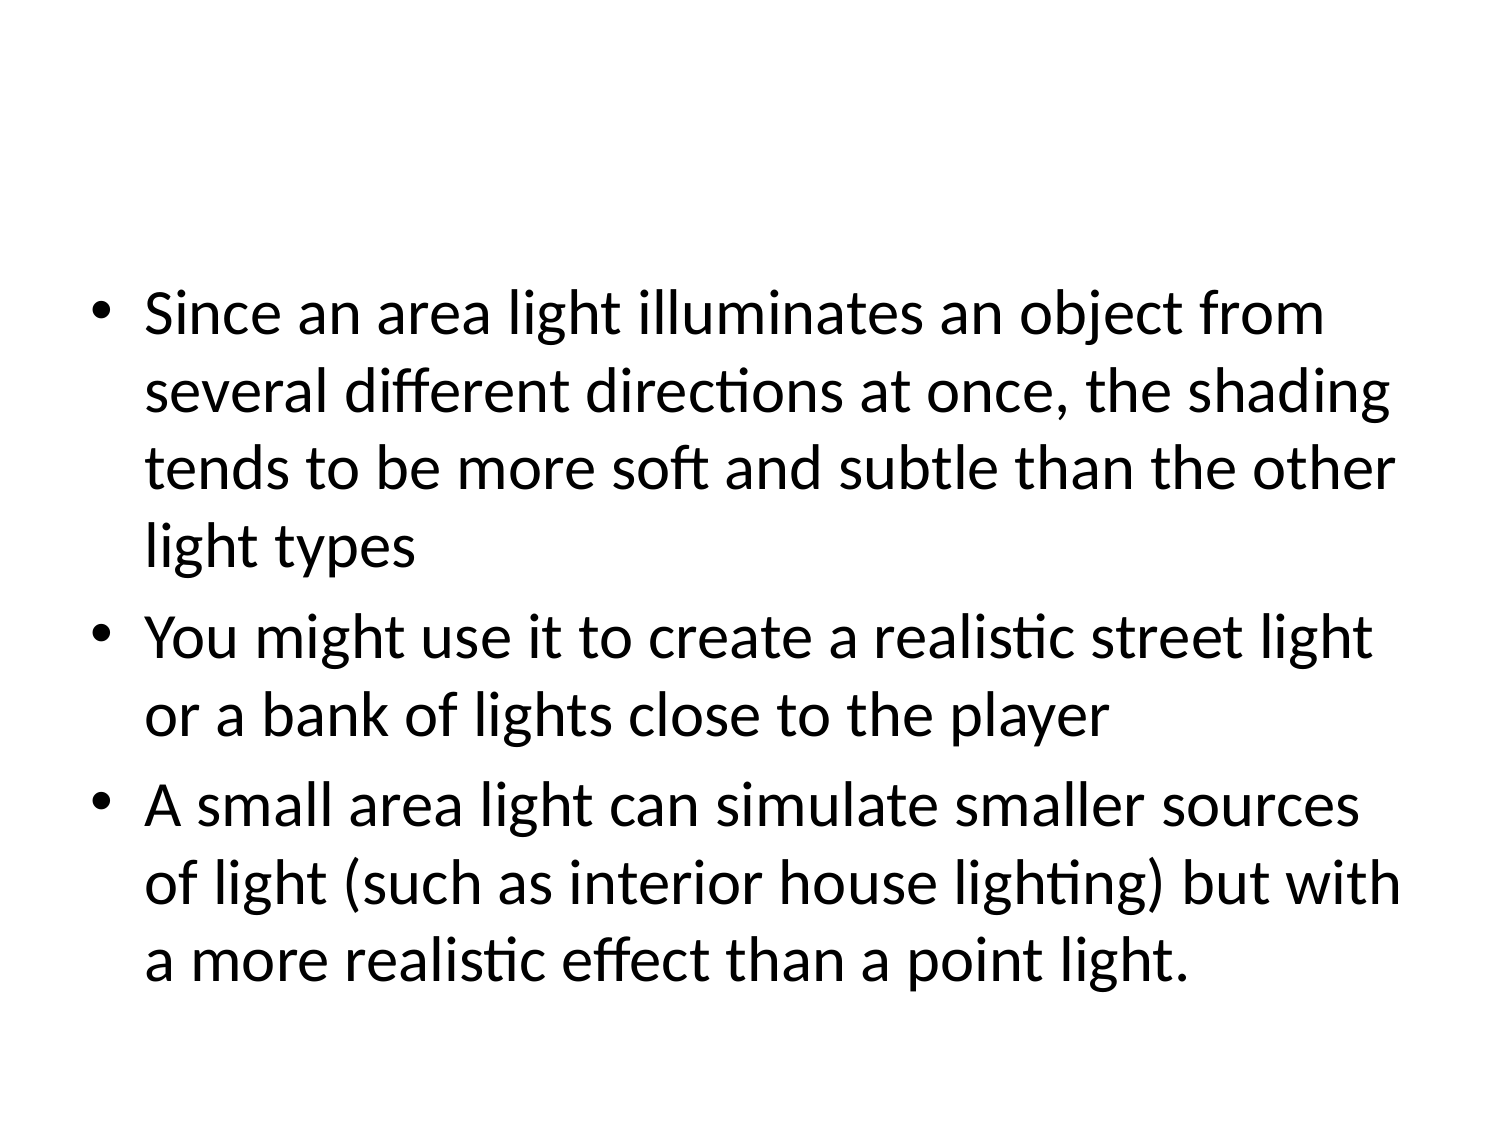

#
Since an area light illuminates an object from several different directions at once, the shading tends to be more soft and subtle than the other light types
You might use it to create a realistic street light or a bank of lights close to the player
A small area light can simulate smaller sources of light (such as interior house lighting) but with a more realistic effect than a point light.